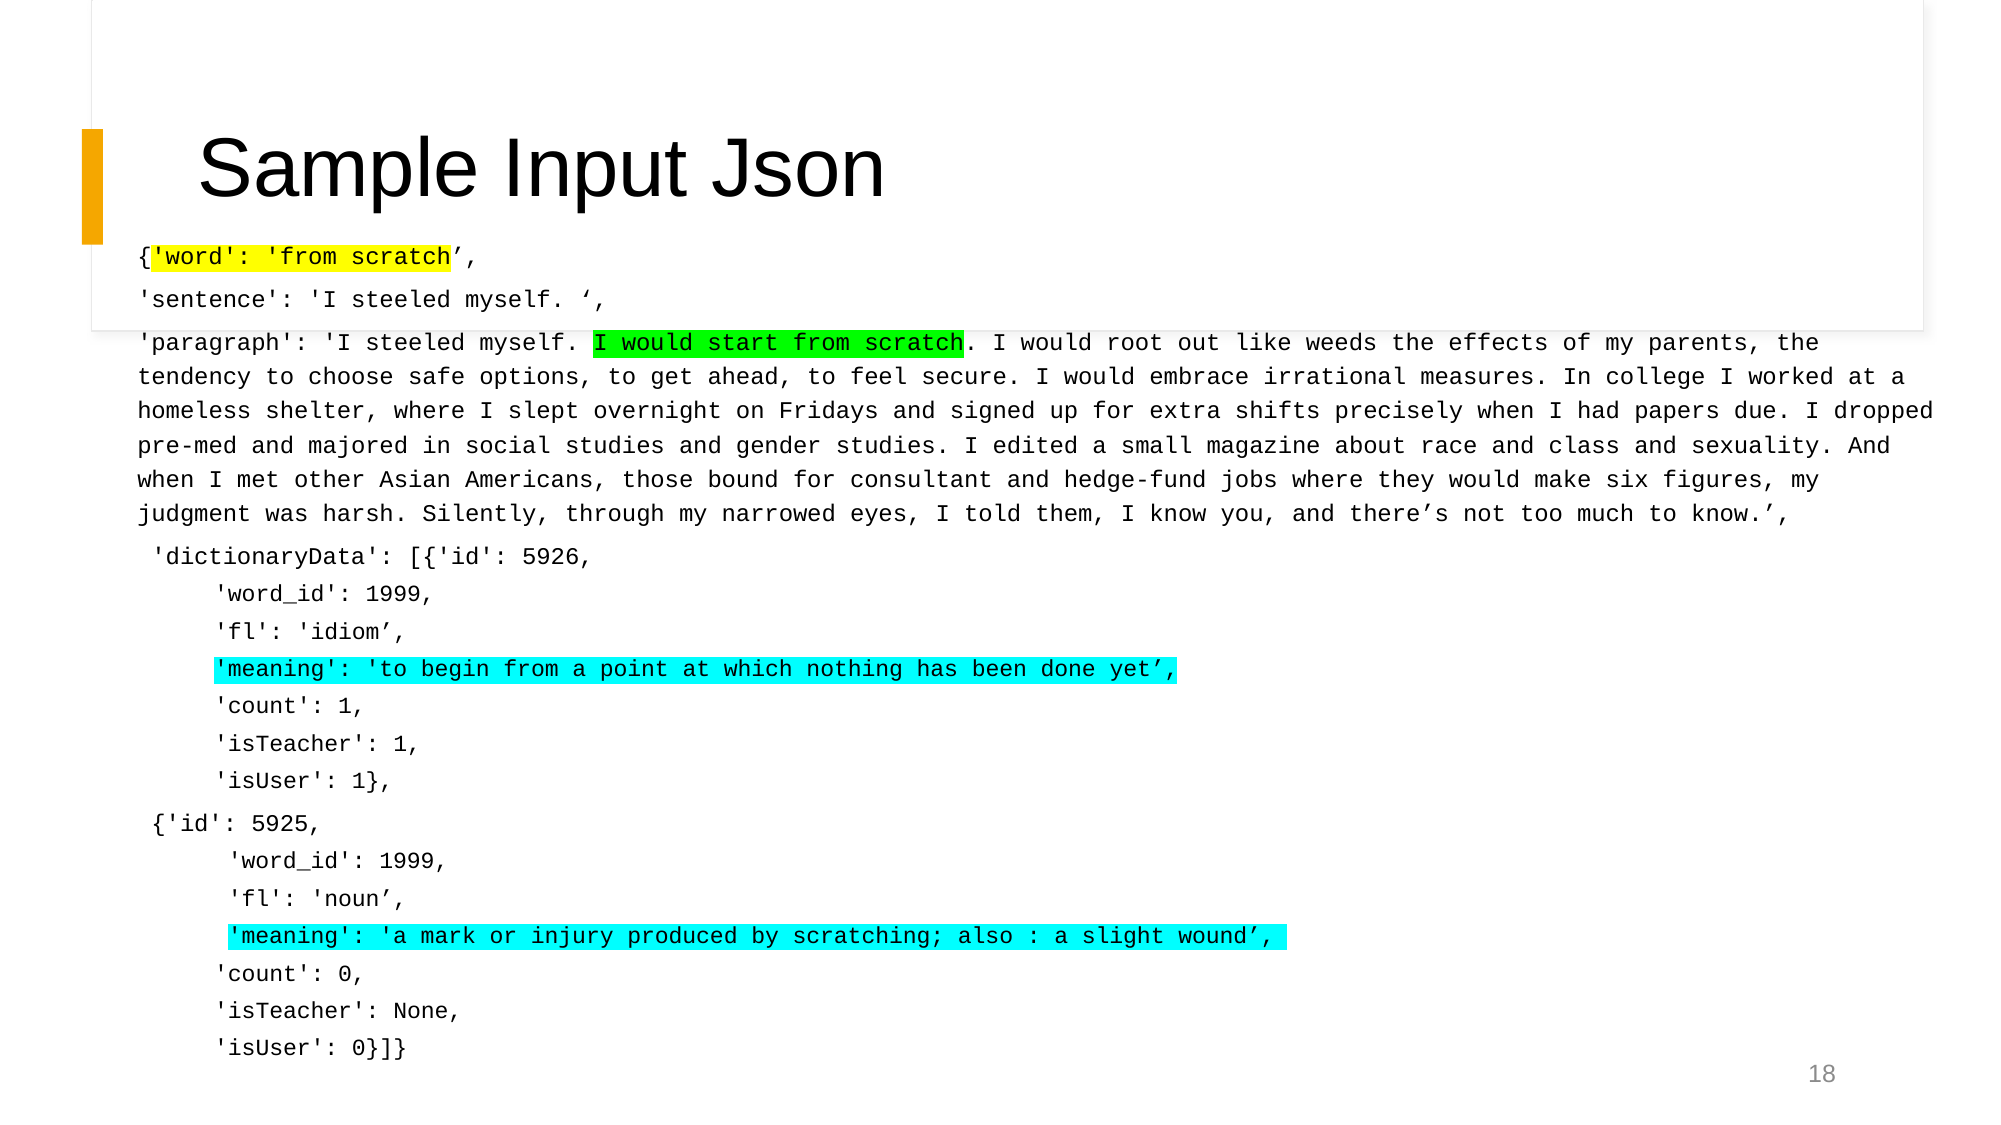

# Sample Input Json
{'word': 'from scratch’,
'sentence': 'I steeled myself. ‘,
'paragraph': 'I steeled myself. I would start from scratch. I would root out like weeds the effects of my parents, the tendency to choose safe options, to get ahead, to feel secure. I would embrace irrational measures. In college I worked at a homeless shelter, where I slept overnight on Fridays and signed up for extra shifts precisely when I had papers due. I dropped pre-med and majored in social studies and gender studies. I edited a small magazine about race and class and sexuality. And when I met other Asian Americans, those bound for consultant and hedge-fund jobs where they would make six figures, my judgment was harsh. Silently, through my narrowed eyes, I told them, I know you, and there’s not too much to know.’,
 'dictionaryData': [{'id': 5926,
'word_id': 1999,
'fl': 'idiom’,
'meaning': 'to begin from a point at which nothing has been done yet’,
'count': 1,
'isTeacher': 1,
'isUser': 1},
 {'id': 5925,
 'word_id': 1999,
 'fl': 'noun’,
 'meaning': 'a mark or injury produced by scratching; also : a slight wound’,
'count': 0,
'isTeacher': None,
'isUser': 0}]}
18